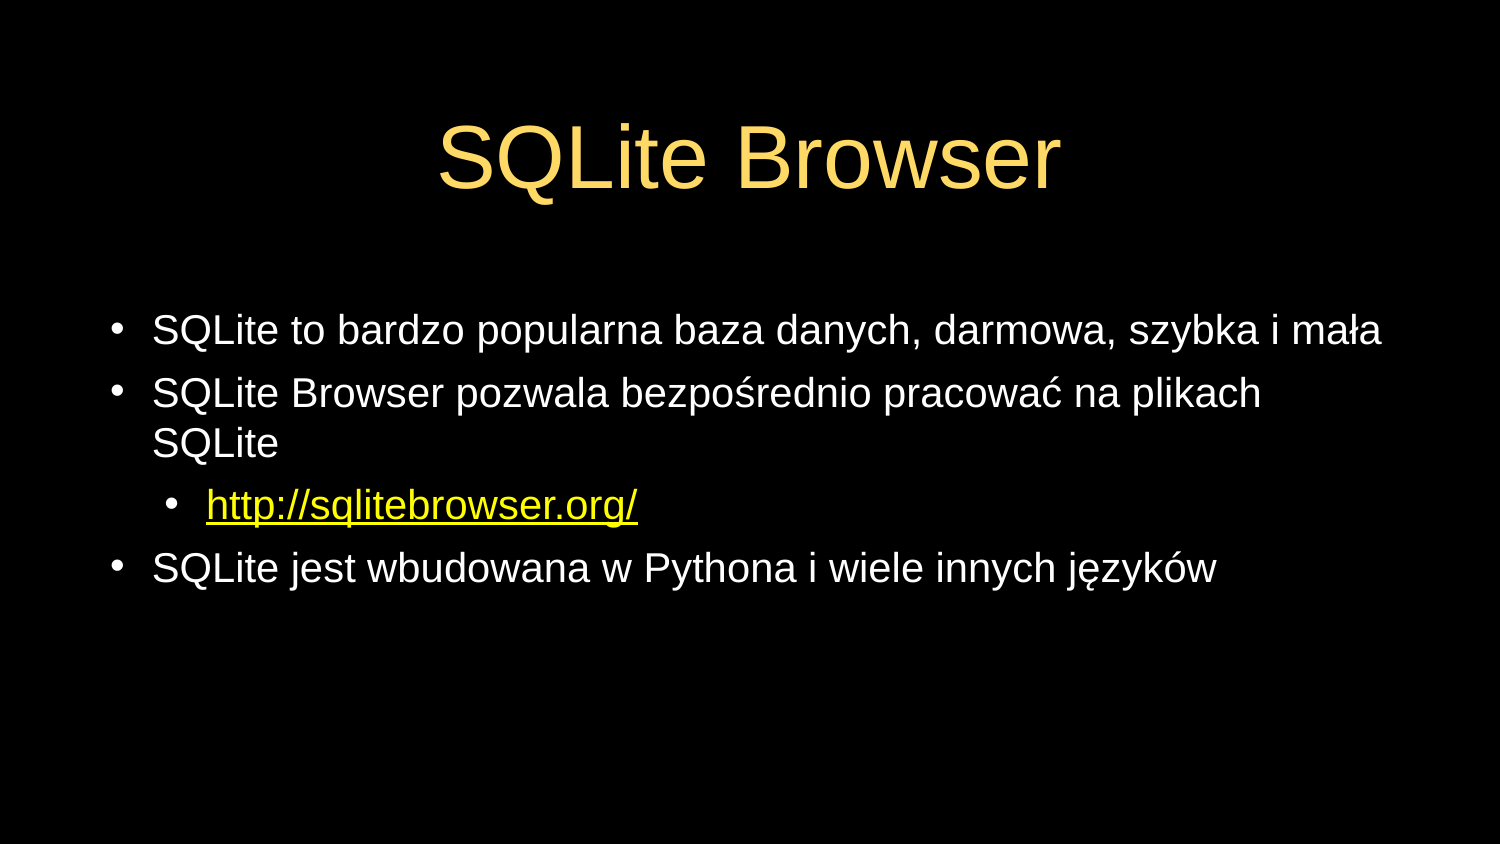

# SQLite Browser
SQLite to bardzo popularna baza danych, darmowa, szybka i mała
SQLite Browser pozwala bezpośrednio pracować na plikach SQLite
http://sqlitebrowser.org/
SQLite jest wbudowana w Pythona i wiele innych języków